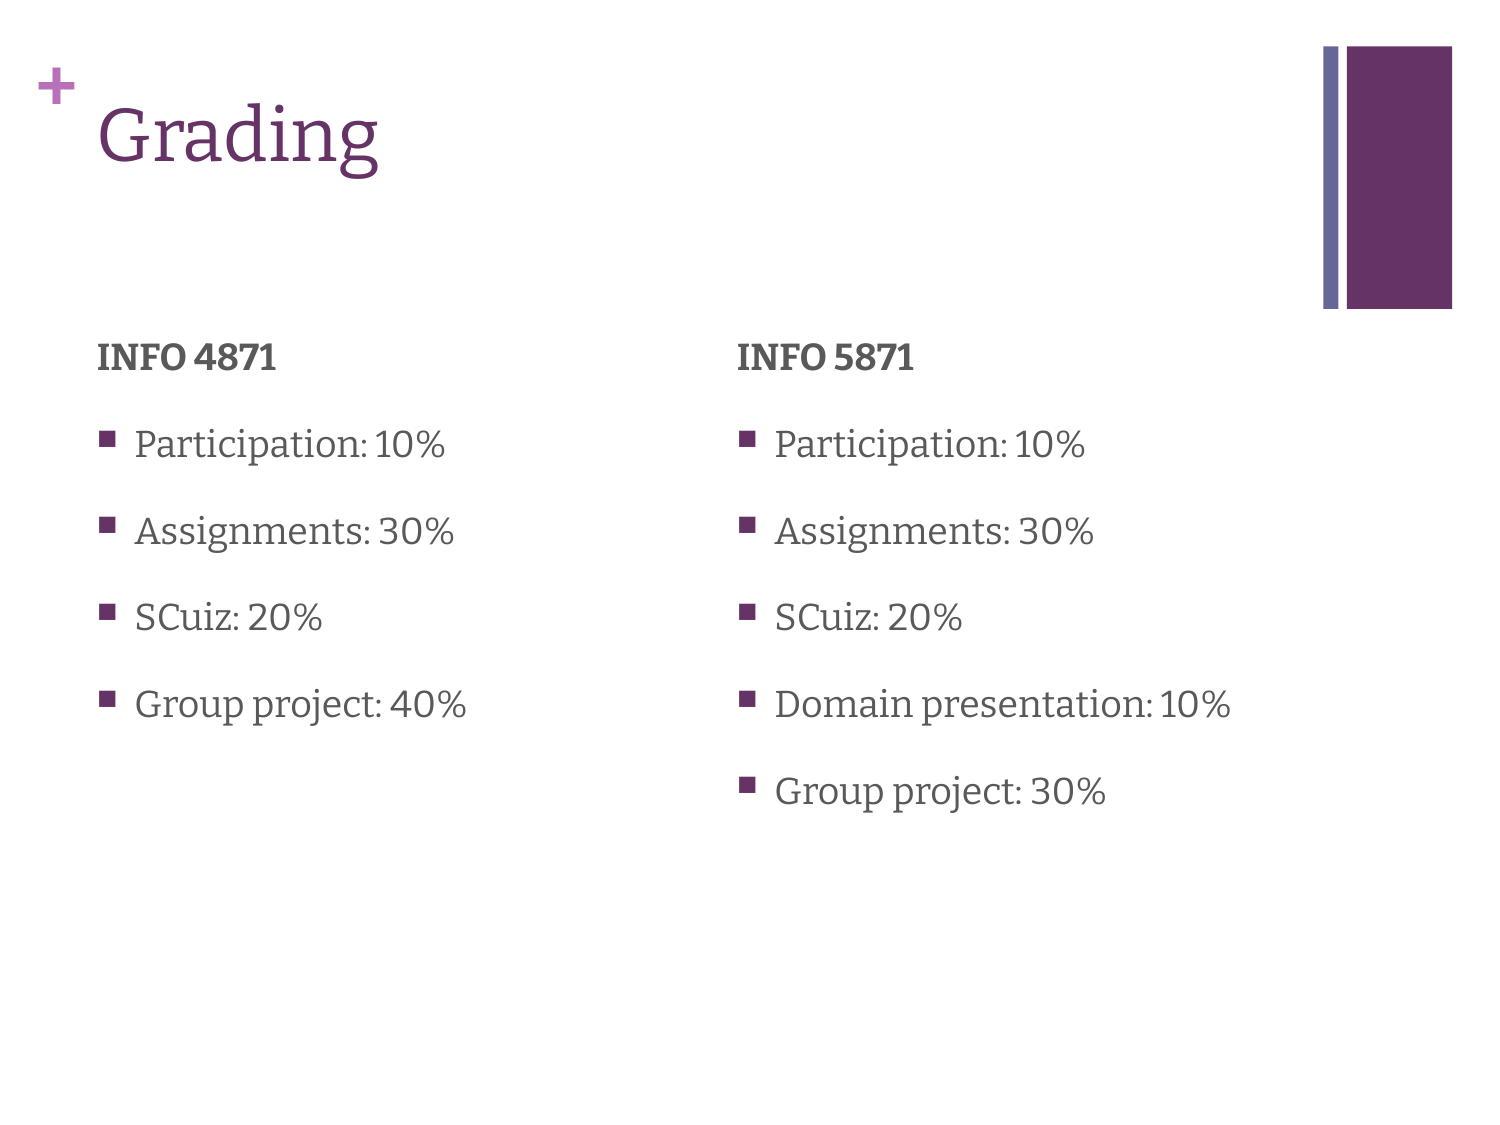

# Grading
INFO 4871
Participation: 10%
Assignments: 30%
SCuiz: 20%
Group project: 40%
INFO 5871
Participation: 10%
Assignments: 30%
SCuiz: 20%
Domain presentation: 10%
Group project: 30%